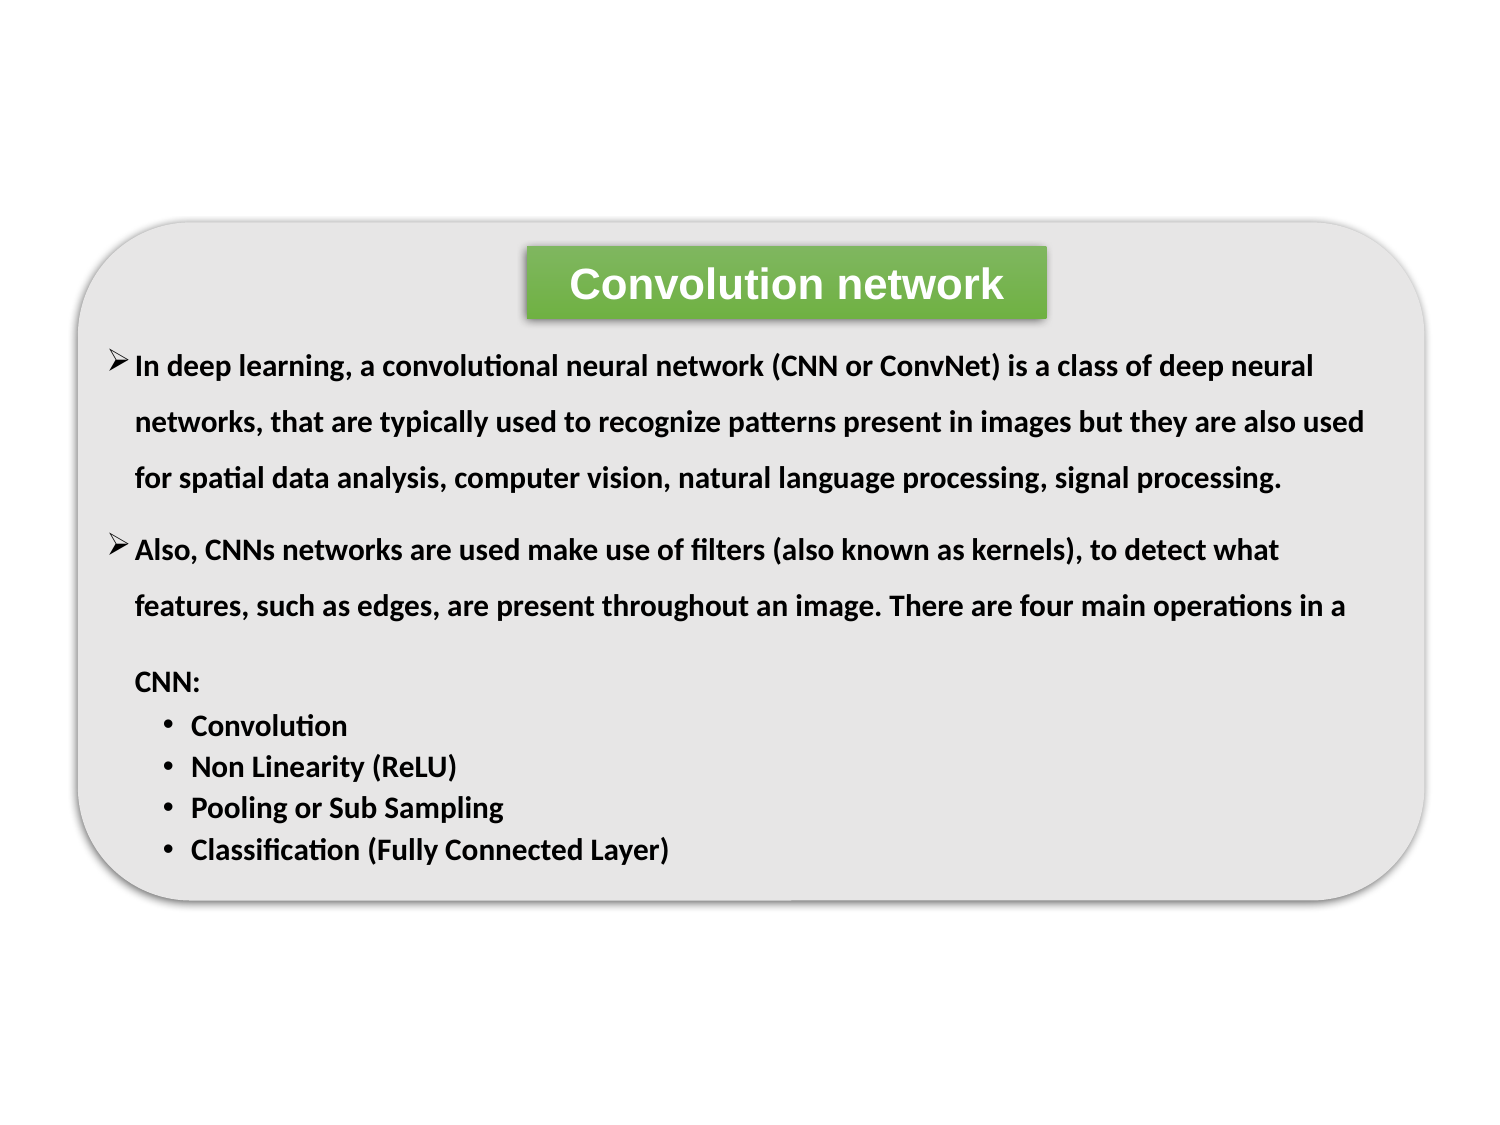

Convolution network
In deep learning, a convolutional neural network (CNN or ConvNet) is a class of deep neural networks, that are typically used to recognize patterns present in images but they are also used for spatial data analysis, computer vision, natural language processing, signal processing.
Also, CNNs networks are used make use of filters (also known as kernels), to detect what features, such as edges, are present throughout an image. There are four main operations in a CNN:
Convolution
Non Linearity (ReLU)
Pooling or Sub Sampling
Classification (Fully Connected Layer)